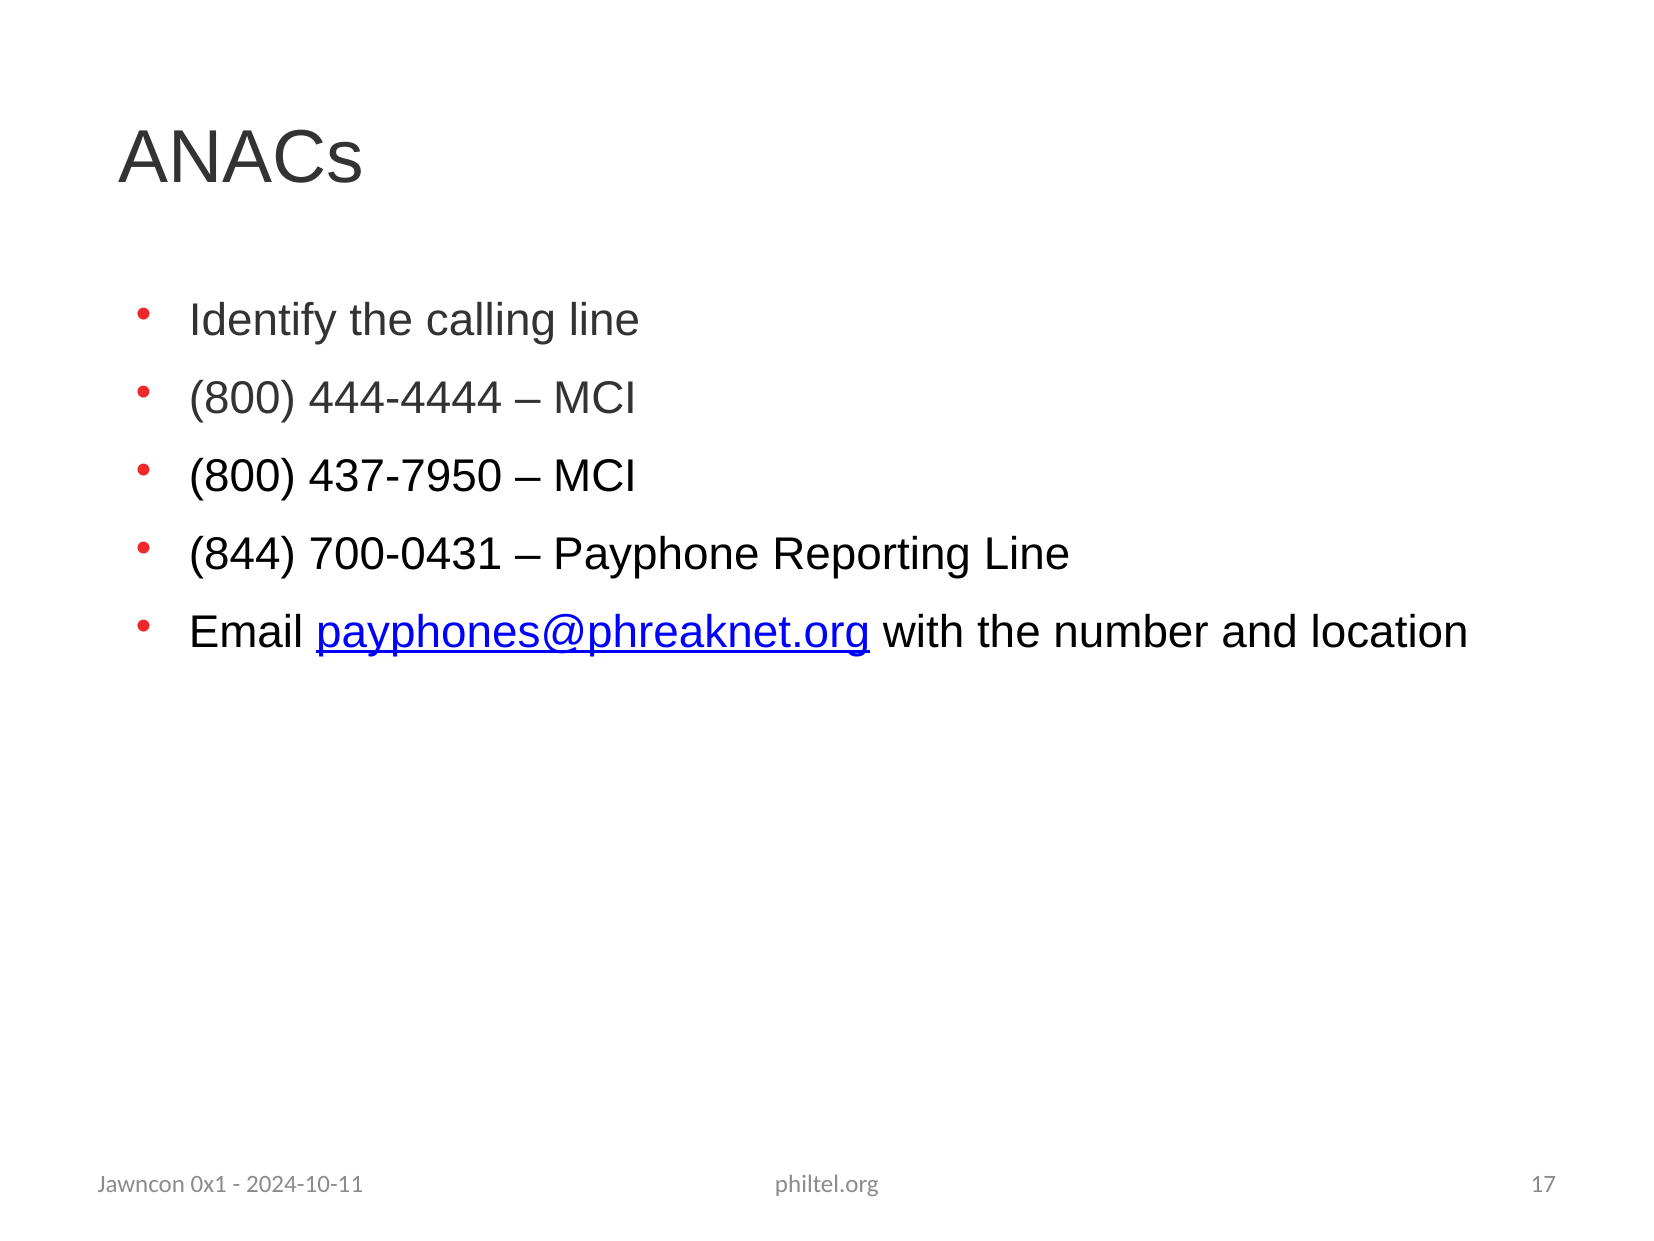

ANACs
Identify the calling line
(800) 444-4444 – MCI
(800) 437-7950 – MCI
(844) 700-0431 – Payphone Reporting Line
Email payphones@phreaknet.org with the number and location
Jawncon 0x1 - 2024-10-11
philtel.org
17